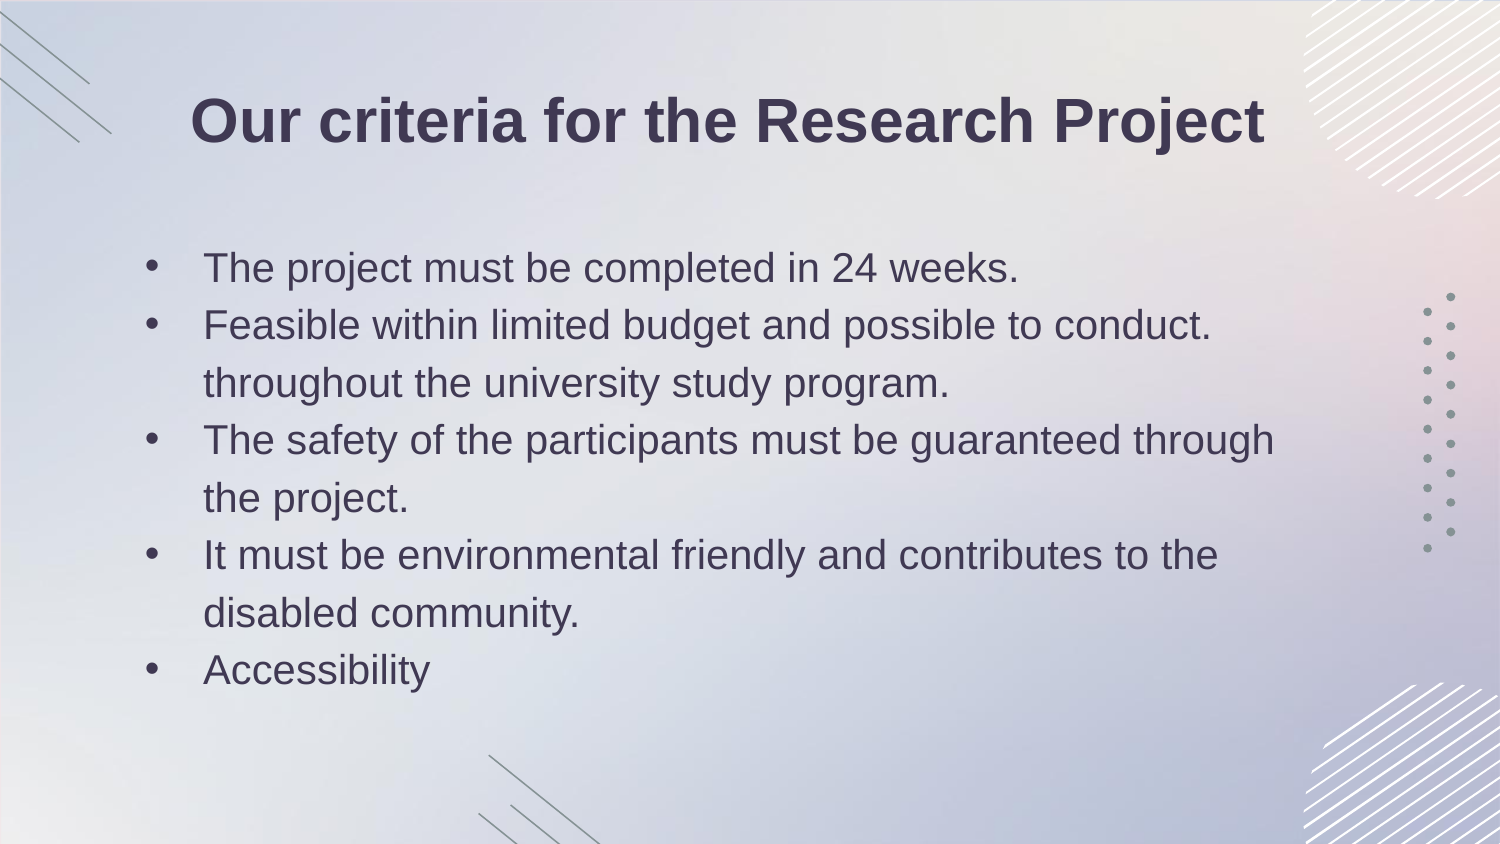

# Our criteria for the Research Project
The project must be completed in 24 weeks.
Feasible within limited budget and possible to conduct. throughout the university study program.
The safety of the participants must be guaranteed through the project.
It must be environmental friendly and contributes to the disabled community.
Accessibility